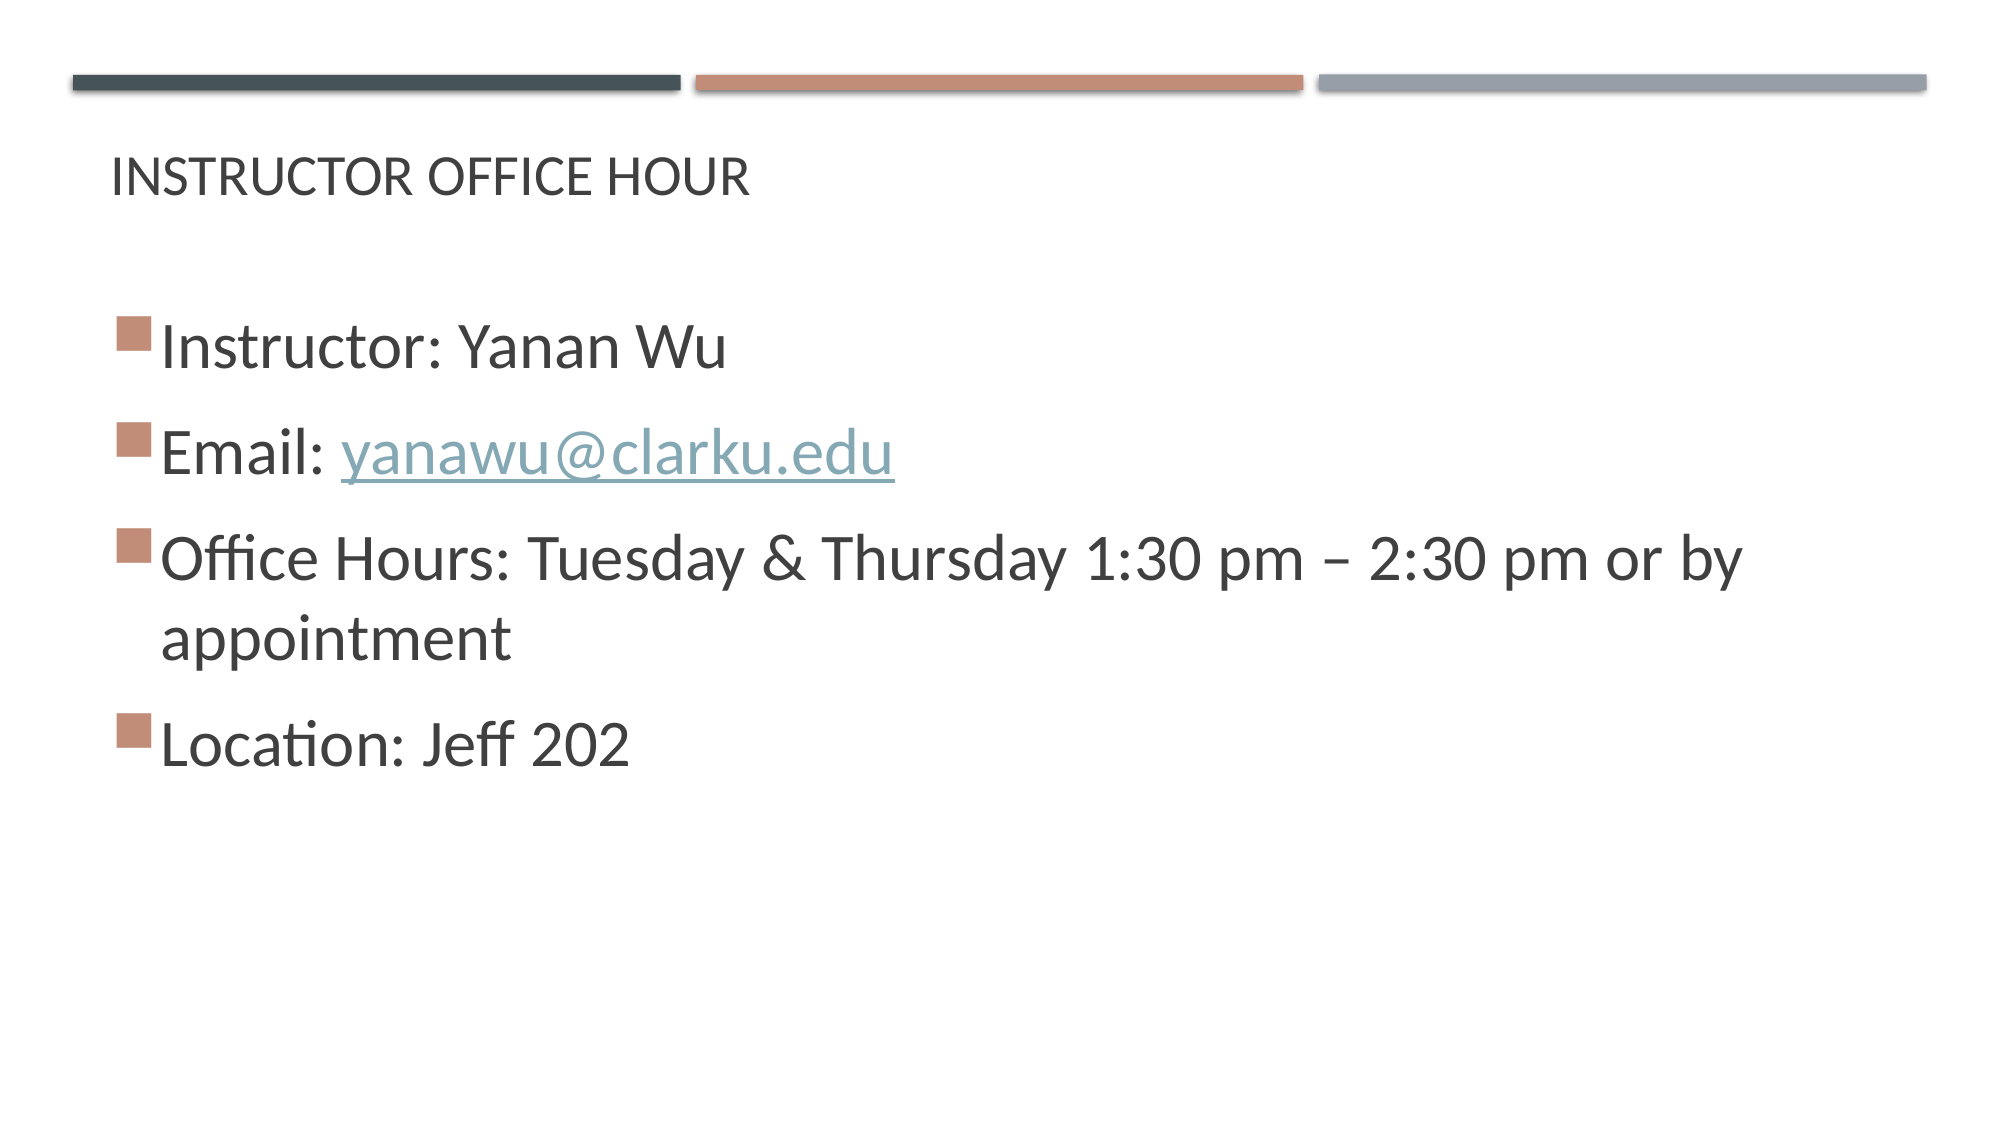

# Instructor office hour
Instructor: Yanan Wu
Email: yanawu@clarku.edu
Office Hours: Tuesday & Thursday 1:30 pm – 2:30 pm or by appointment
Location: Jeff 202